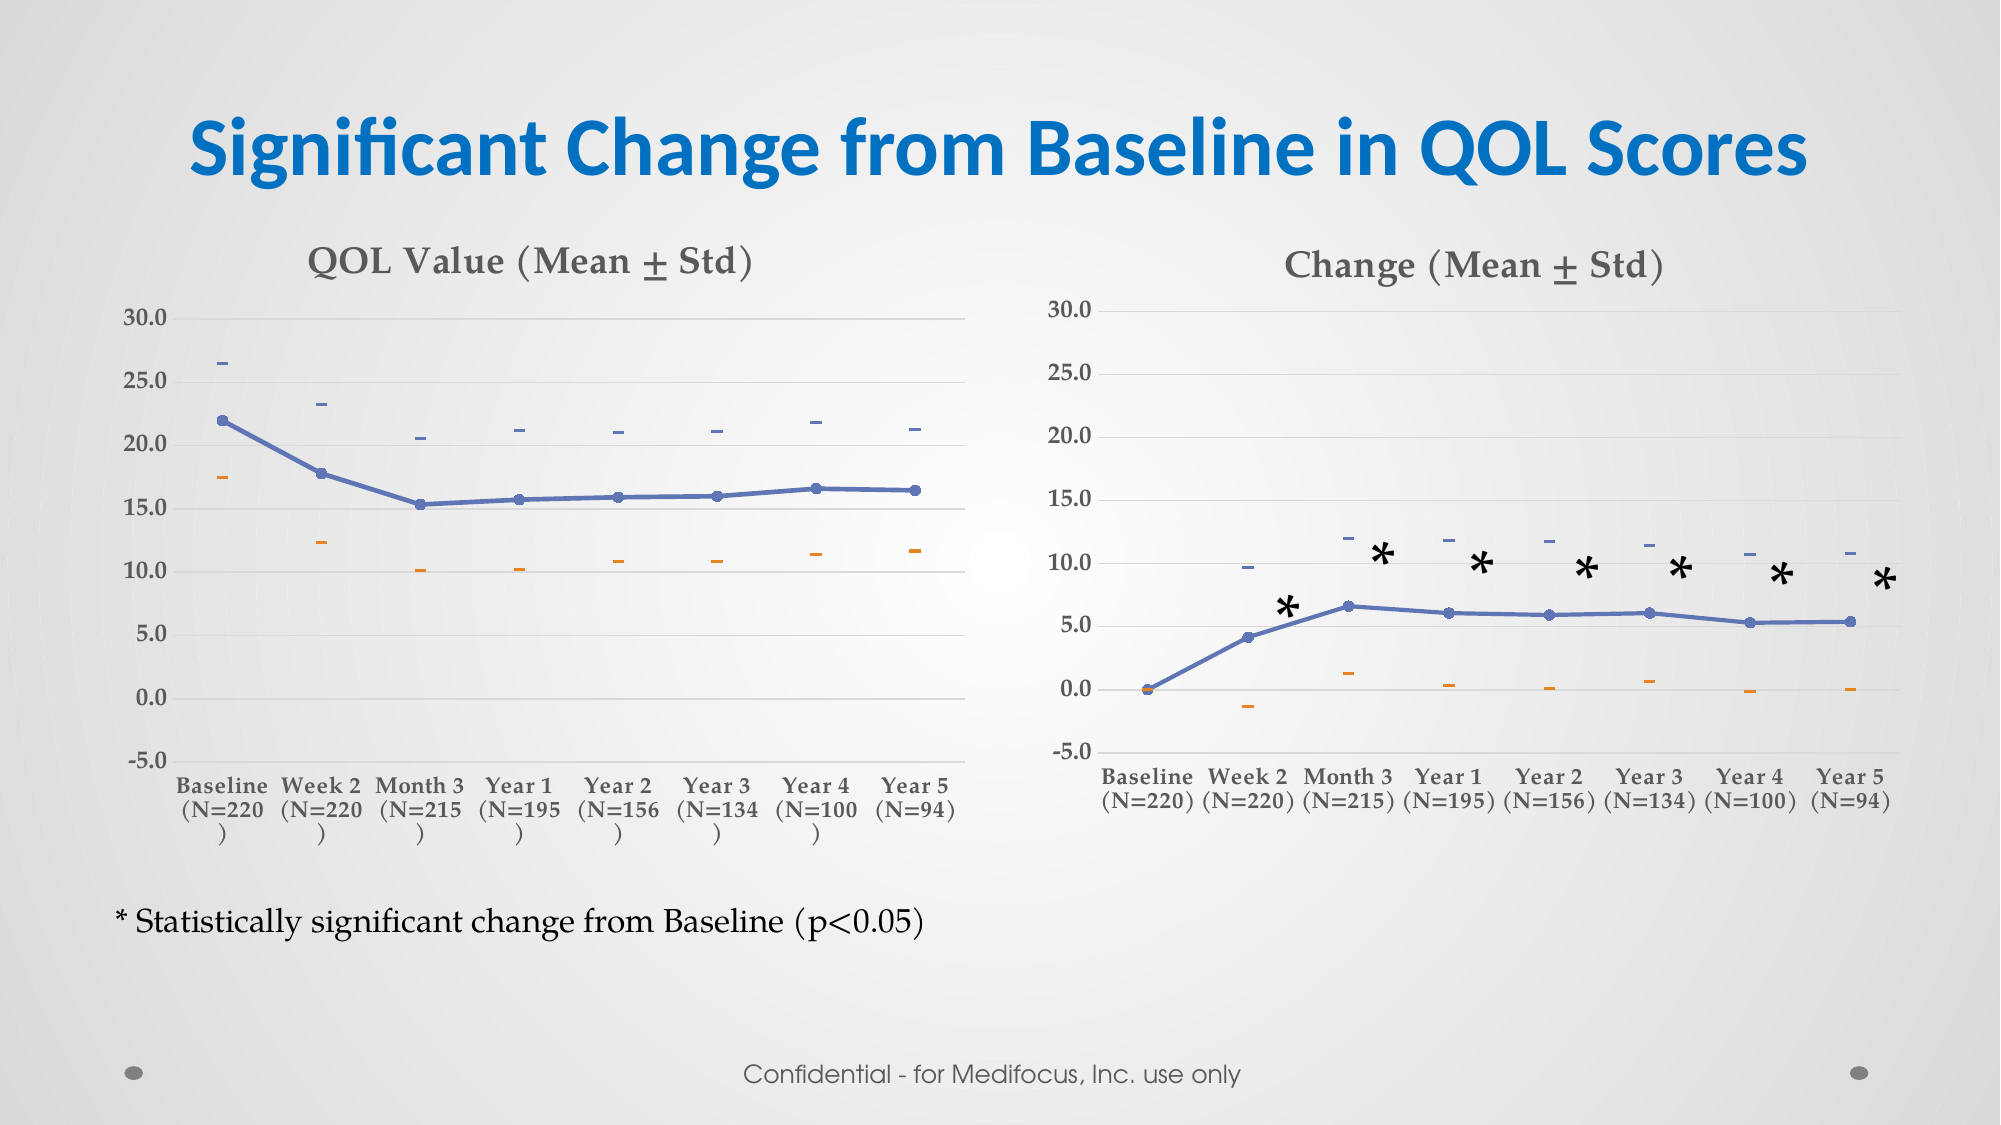

# Significant Change from Baseline in QOL Scores

### Chart: QOL Value (Mean ± Std)

| Category | +Std | Mean Value | -Std |
|---|---|---|---|
| Baseline
(N=220) | 26.459999999999987 | 21.979999999999986 | 17.5 |
| Week 2
(N=220) | 23.27 | 17.8 | 12.330000000000002 |
| Month 3
(N=215) | 20.57 | 15.350000000000026 | 10.13 |
| Year 1
(N=195) | 21.23 | 15.729999999999999 | 10.229999999999999 |
| Year 2
(N=156) | 21.03 | 15.92 | 10.810000000000002 |
| Year 3
(N=134) | 21.14 | 16.0 | 10.860000000000024 |
| Year 4
(N=100) | 21.82 | 16.6 | 11.380000000000004 |
| Year 5
(N=94) | 21.27 | 16.47 | 11.670000000000002 |

### Chart: Change (Mean ± Std)

| Category | +Std | Mean Value | -Std |
|---|---|---|---|
| Baseline
(N=220) | 0.0 | 0.0 | 0.0 |
| Week 2
(N=220) | 9.66 | 4.17 | -1.3200000000000003 |
| Month 3
(N=215) | 11.99 | 6.63 | 1.2699999999999907 |
| Year 1
(N=195) | 11.850000000000026 | 6.08 | 0.310000000000002 |
| Year 2
(N=156) | 11.74 | 5.930000000000002 | 0.12000000000000012 |
| Year 3
(N=134) | 11.470000000000002 | 6.08 | 0.6900000000000006 |
| Year 4
(N=100) | 10.72 | 5.31 | -0.10000000000000053 |
| Year 5
(N=94) | 10.79 | 5.39 | -0.01000000000000068 |
*
* Statistically significant change from Baseline (p<0.05)
Confidential - for Medifocus, Inc. use only